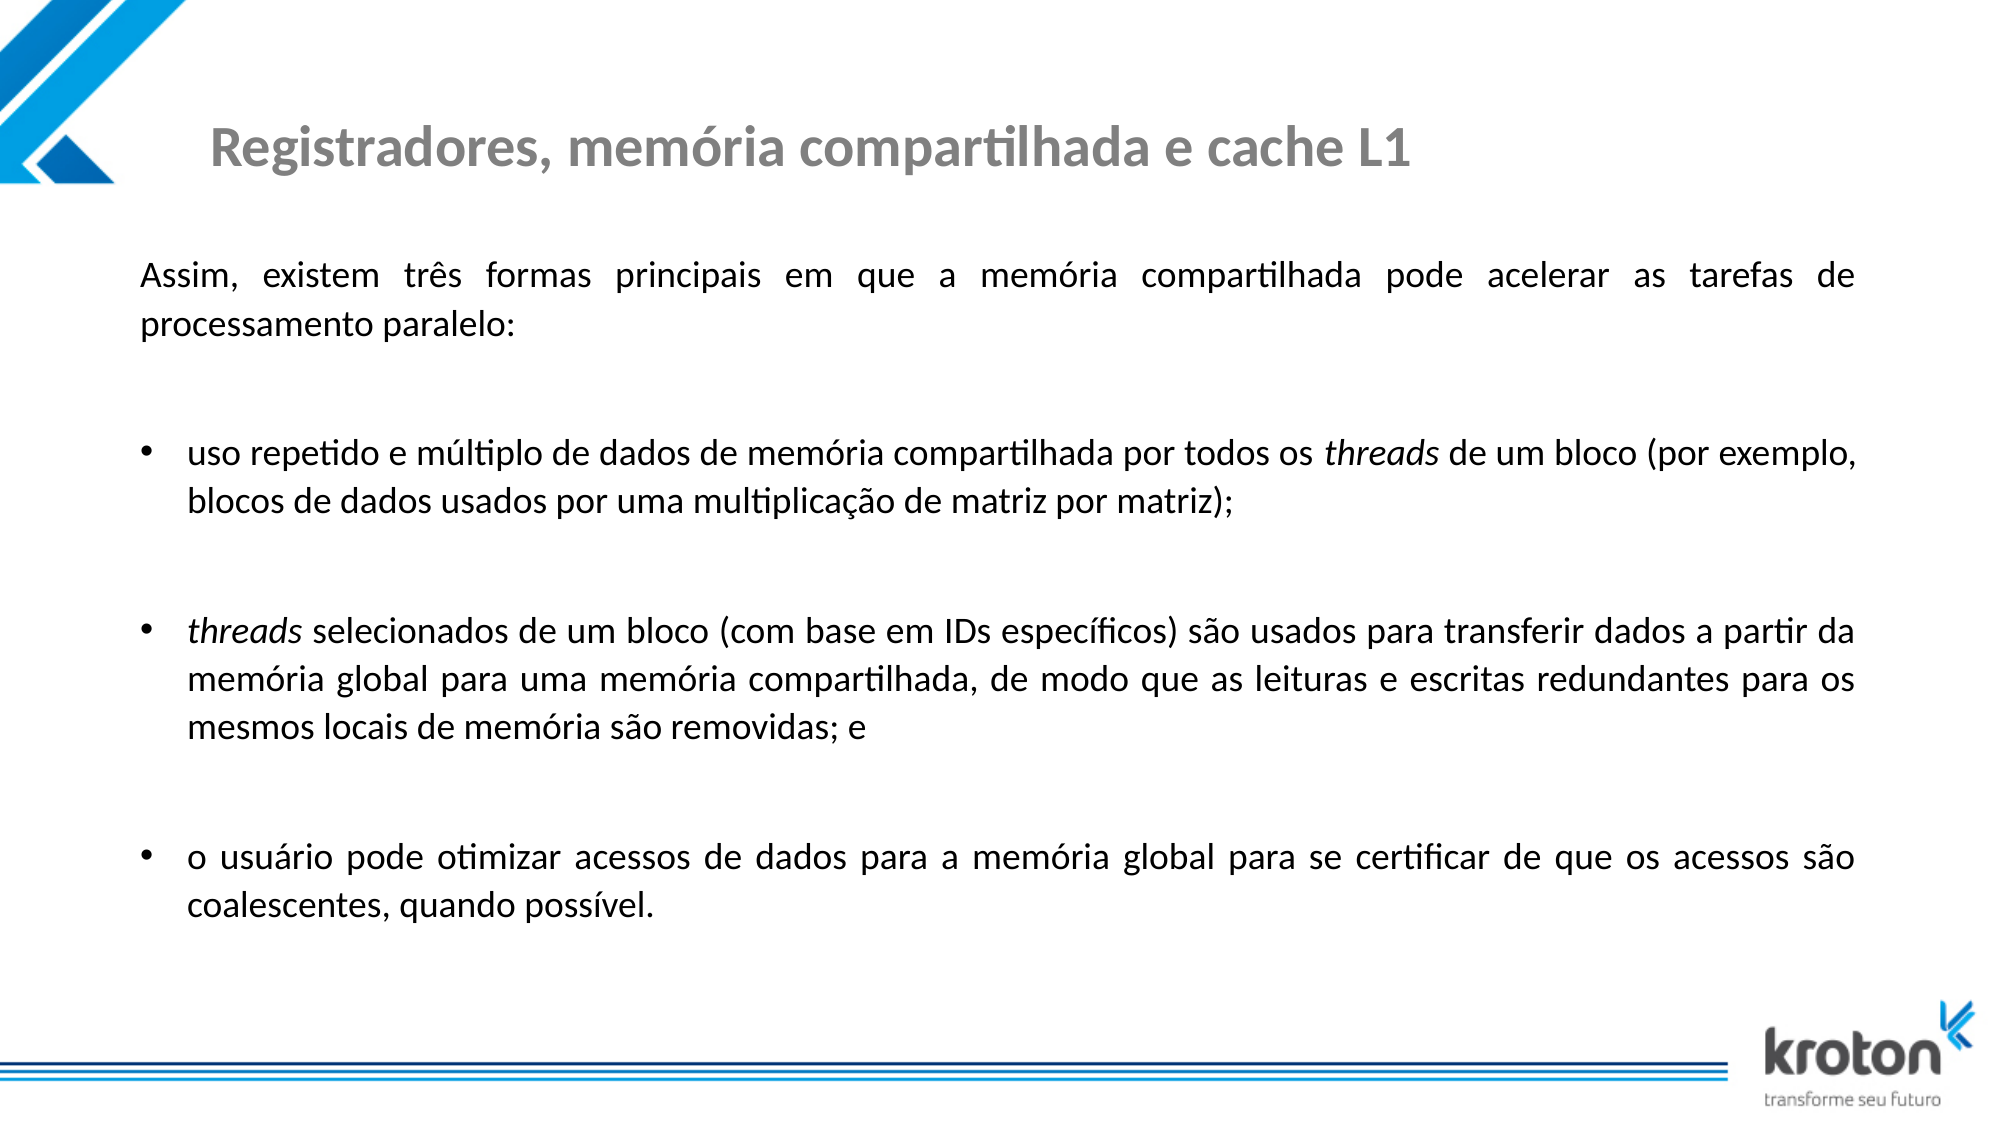

# Registradores, memória compartilhada e cache L1
Assim, existem três formas principais em que a memória compartilhada pode acelerar as tarefas de processamento paralelo:

uso repetido e múltiplo de dados de memória compartilhada por todos os threads de um bloco (por exemplo, blocos de dados usados por uma multiplicação de matriz por matriz);

threads selecionados de um bloco (com base em IDs específicos) são usados para transferir dados a partir da memória global para uma memória compartilhada, de modo que as leituras e escritas redundantes para os mesmos locais de memória são removidas; e

o usuário pode otimizar acessos de dados para a memória global para se certificar de que os acessos são coalescentes, quando possível.